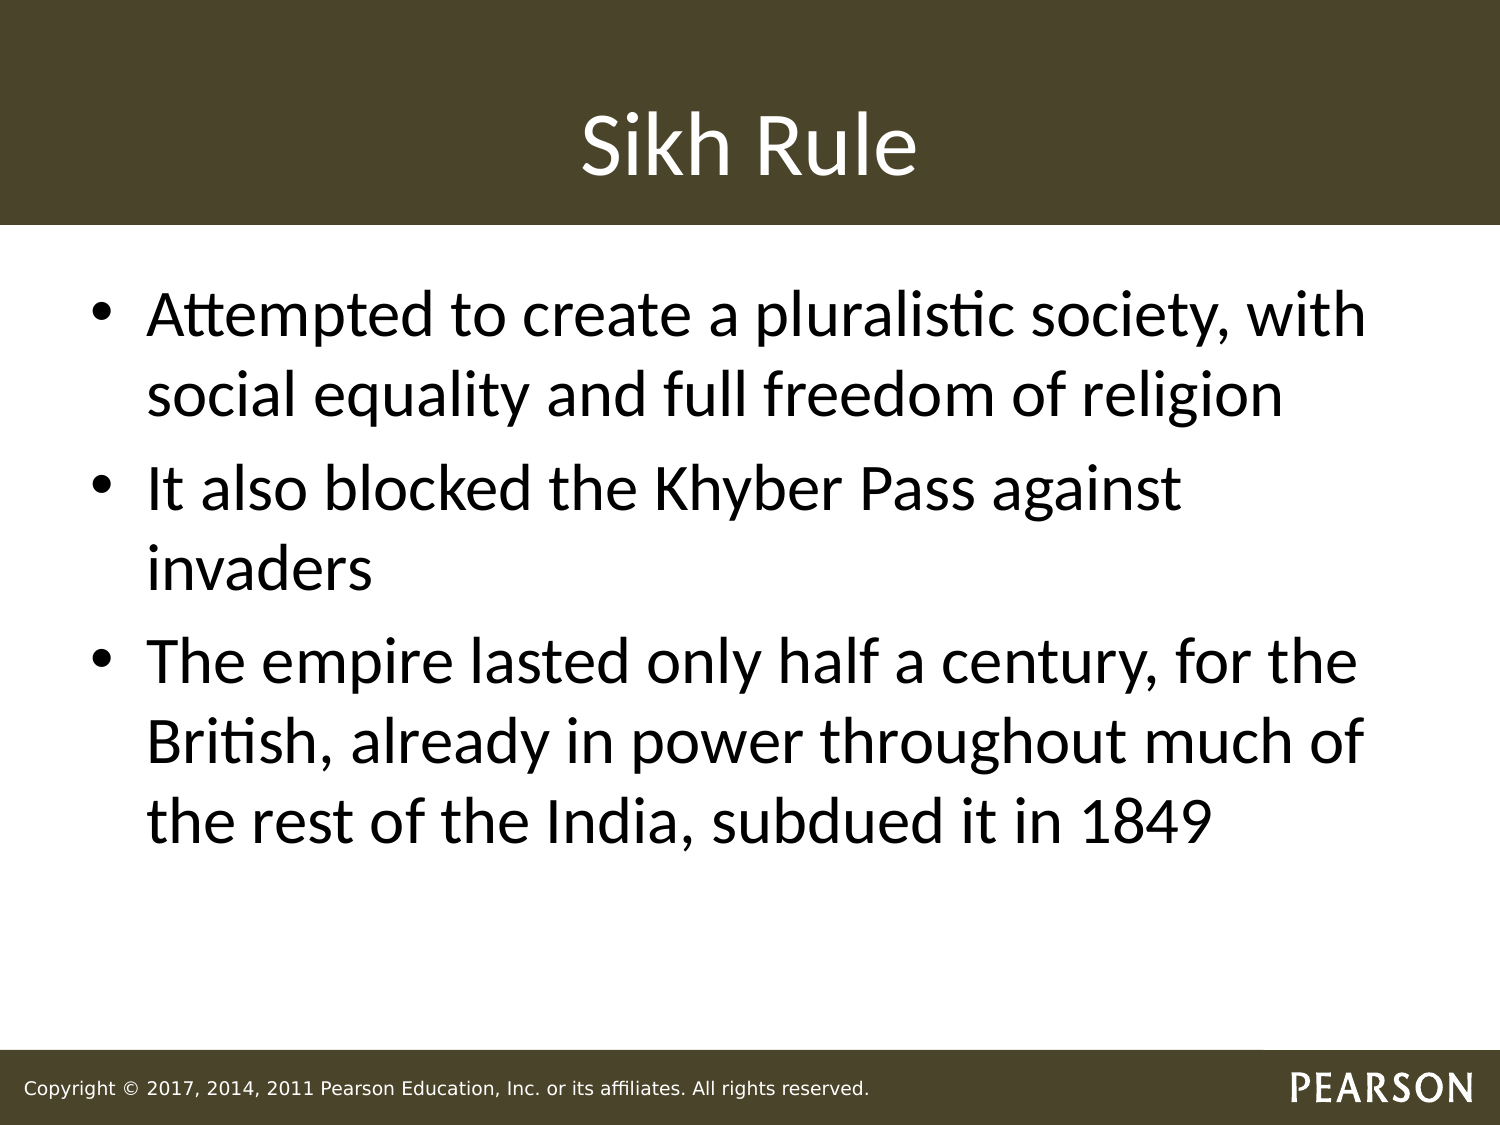

# Sikh Rule
Attempted to create a pluralistic society, with social equality and full freedom of religion
It also blocked the Khyber Pass against invaders
The empire lasted only half a century, for the British, already in power throughout much of the rest of the India, subdued it in 1849